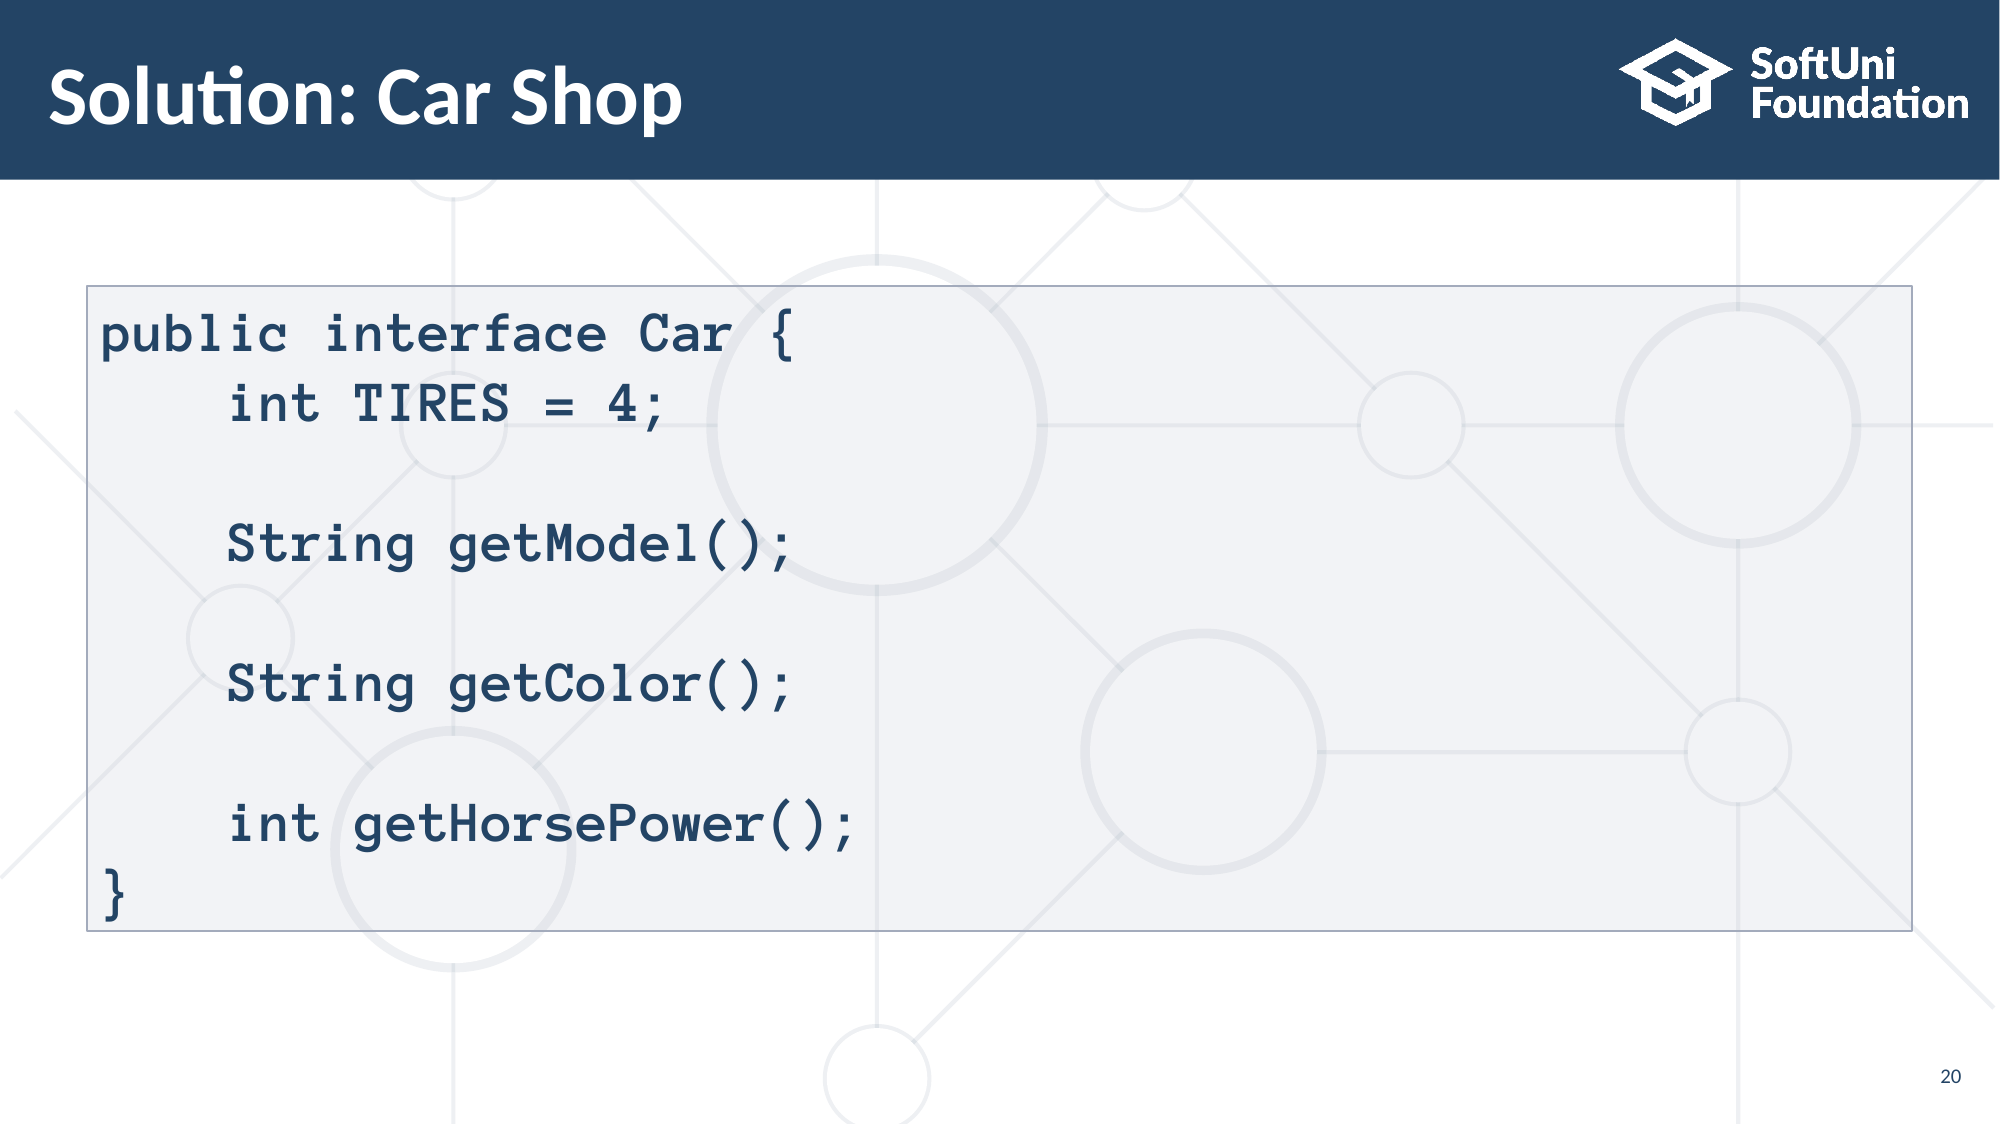

# Solution: Car Shop
public interface Car {
    int TIRES = 4;

    String getModel();

    String getColor();

    int getHorsePower();
}
20